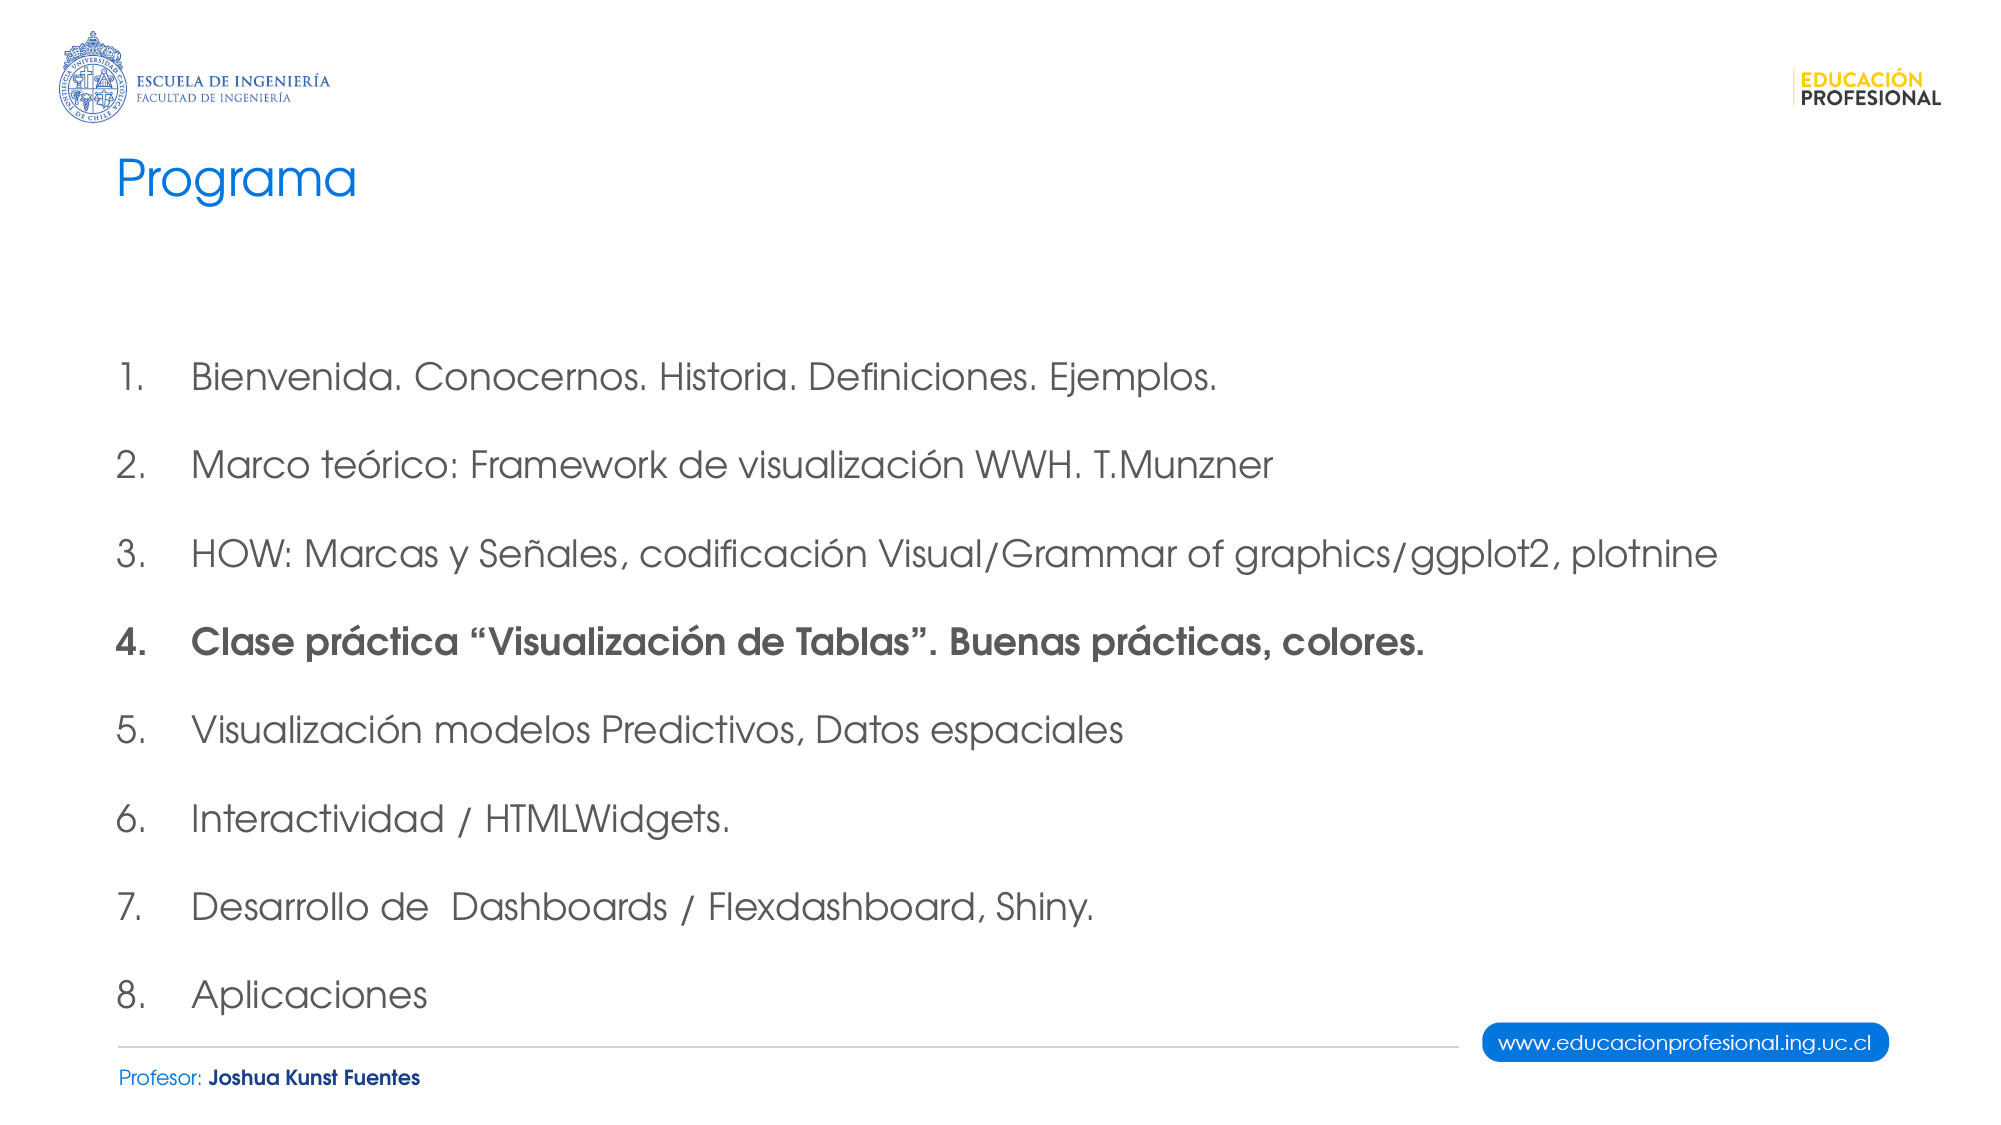

# Programa
Bienvenida. Conocernos. Historia. Definiciones. Ejemplos.
Marco teórico: Framework de visualización WWH. T.Munzner
HOW: Marcas y Señales, codificación Visual/Grammar of graphics/ggplot2, plotnine
Clase práctica “Visualización de Tablas”. Buenas prácticas, colores.
Visualización modelos Predictivos, Datos espaciales
Interactividad / HTMLWidgets.
Desarrollo de  Dashboards / Flexdashboard, Shiny.
Aplicaciones